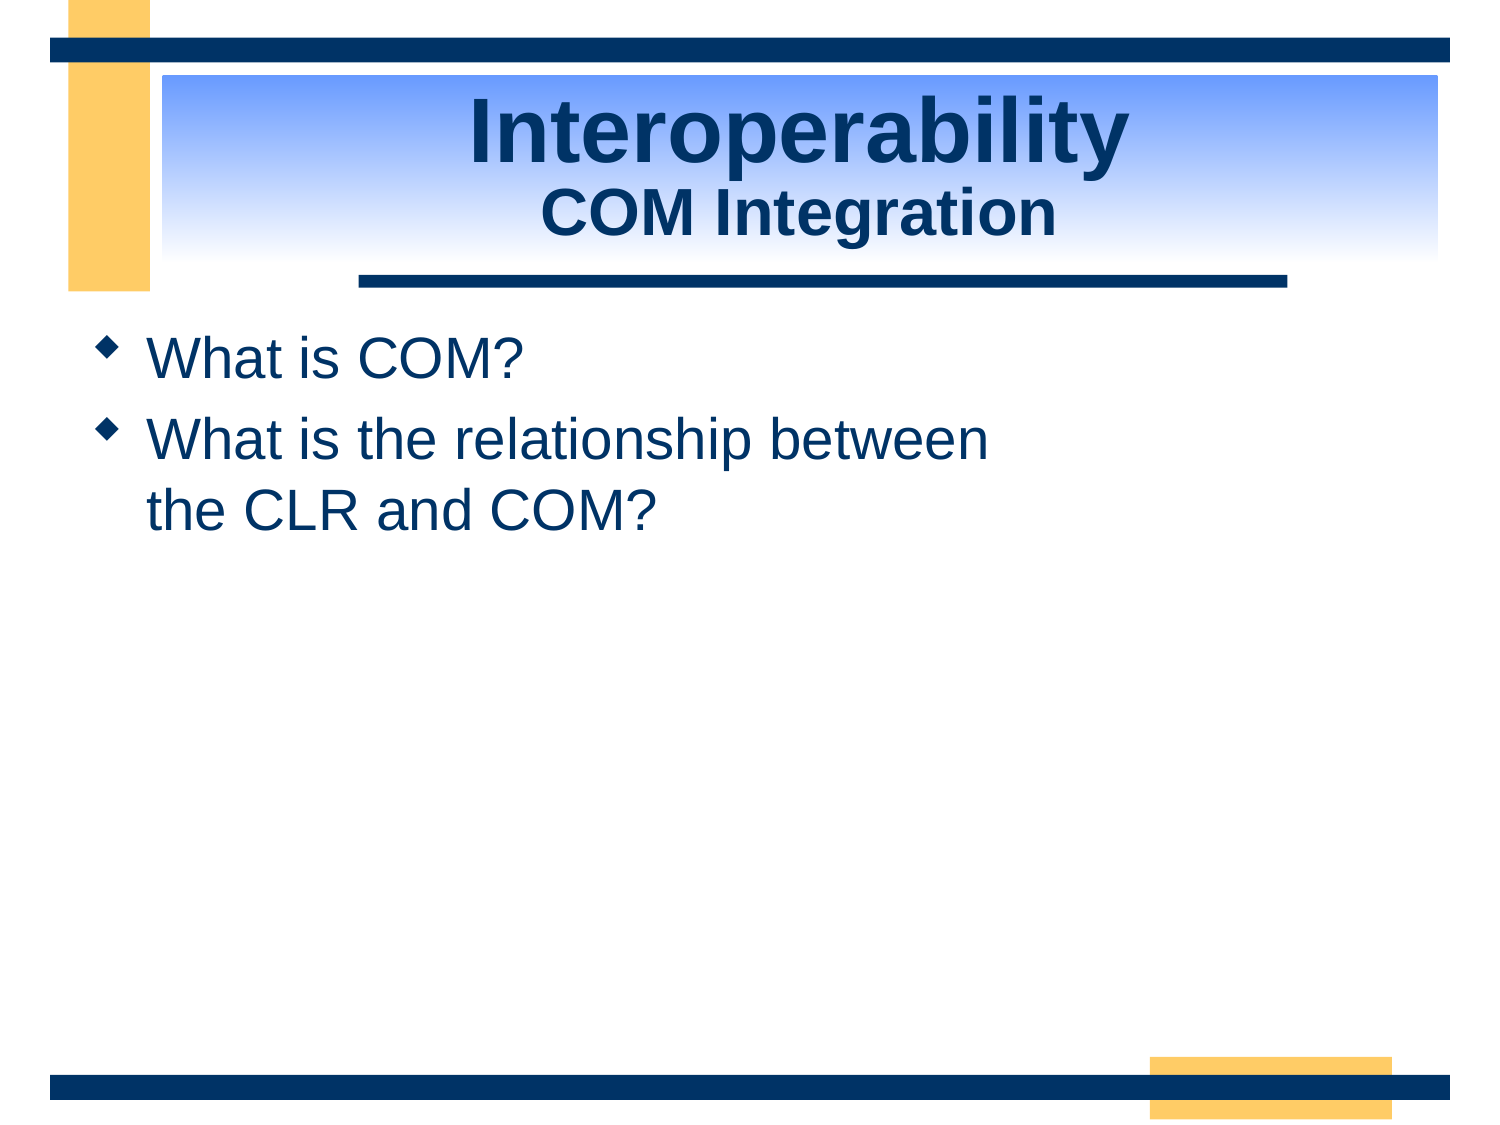

# Interoperability COM Integration
What is COM?
What is the relationship between
the CLR and COM?